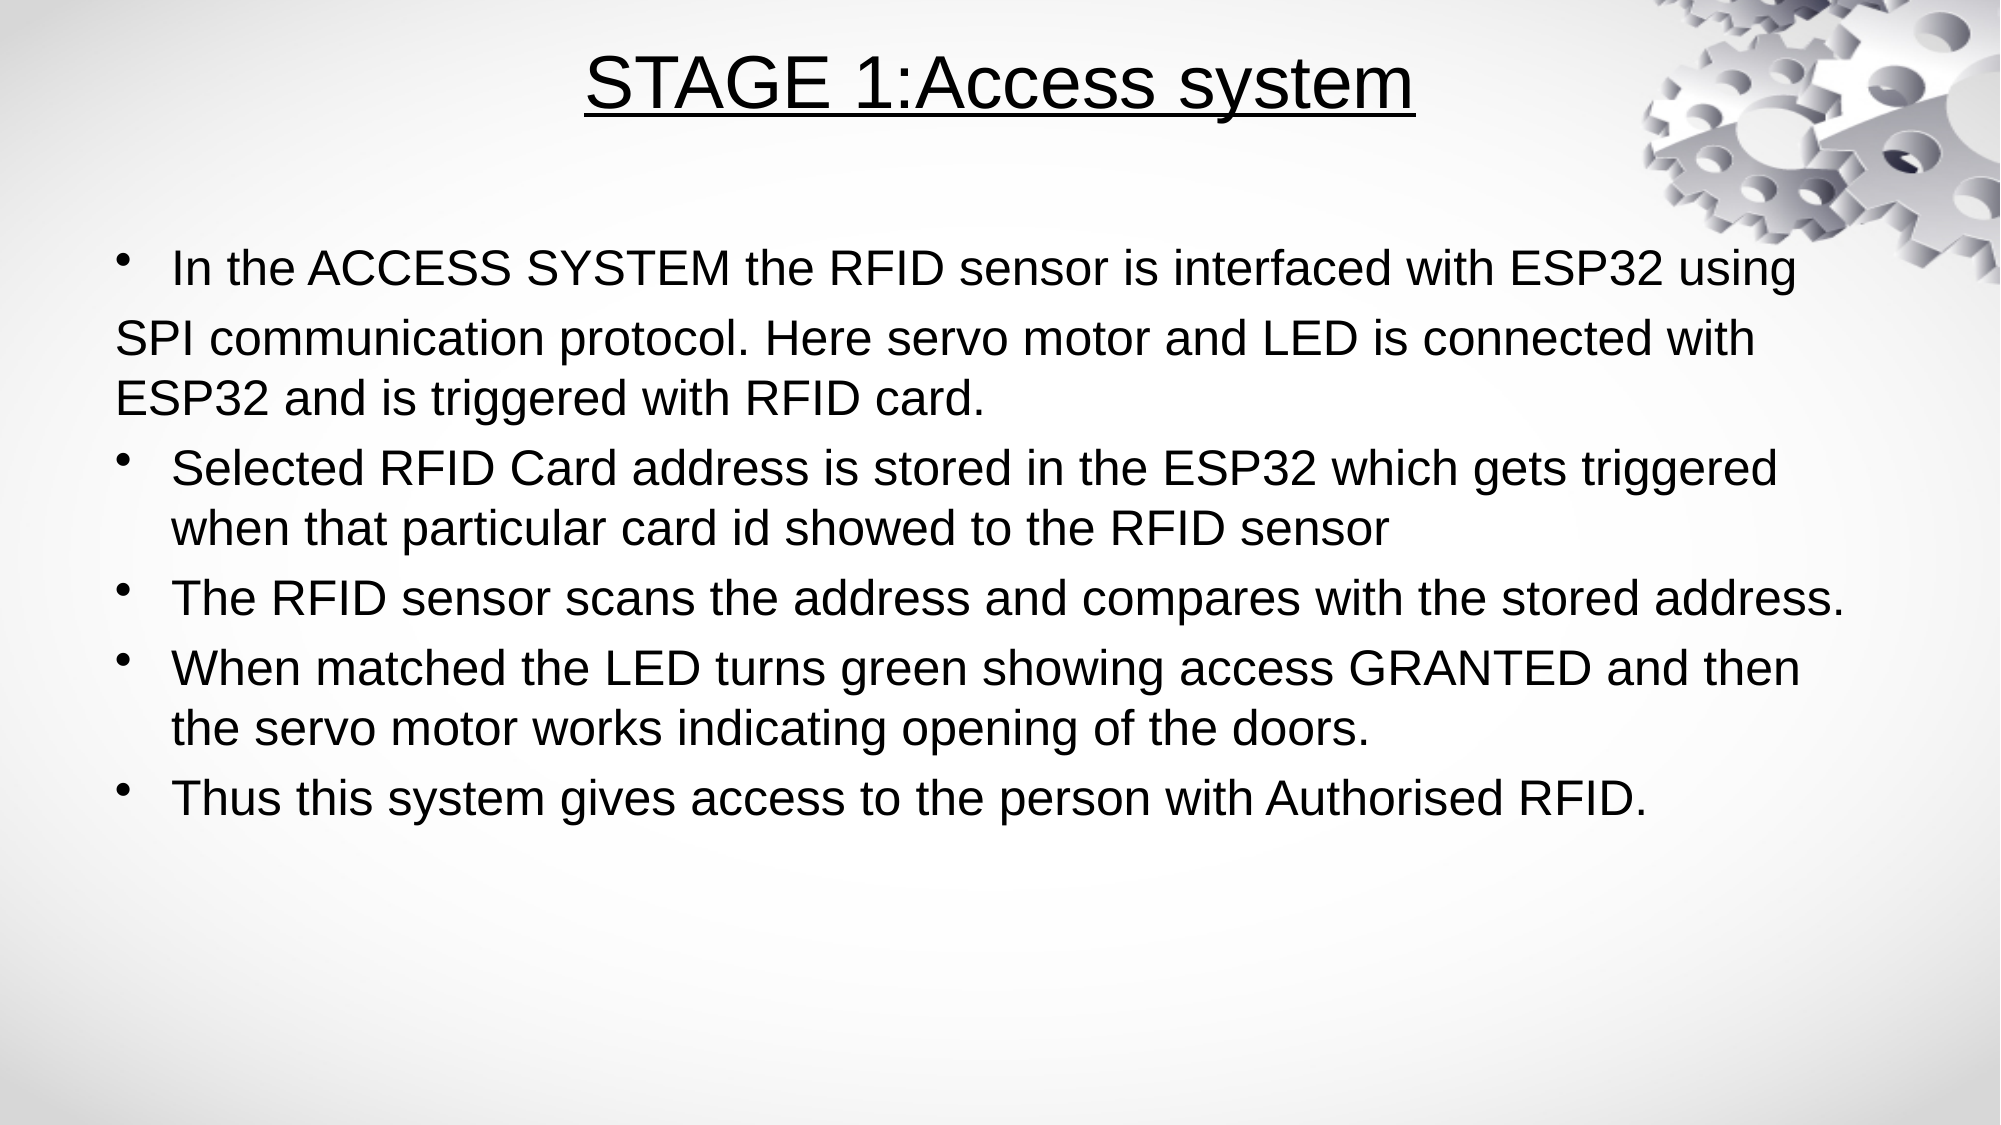

# STAGE 1:Access system
In the ACCESS SYSTEM the RFID sensor is interfaced with ESP32 using
SPI communication protocol. Here servo motor and LED is connected with ESP32 and is triggered with RFID card.
Selected RFID Card address is stored in the ESP32 which gets triggered when that particular card id showed to the RFID sensor
The RFID sensor scans the address and compares with the stored address.
When matched the LED turns green showing access GRANTED and then the servo motor works indicating opening of the doors.
Thus this system gives access to the person with Authorised RFID.